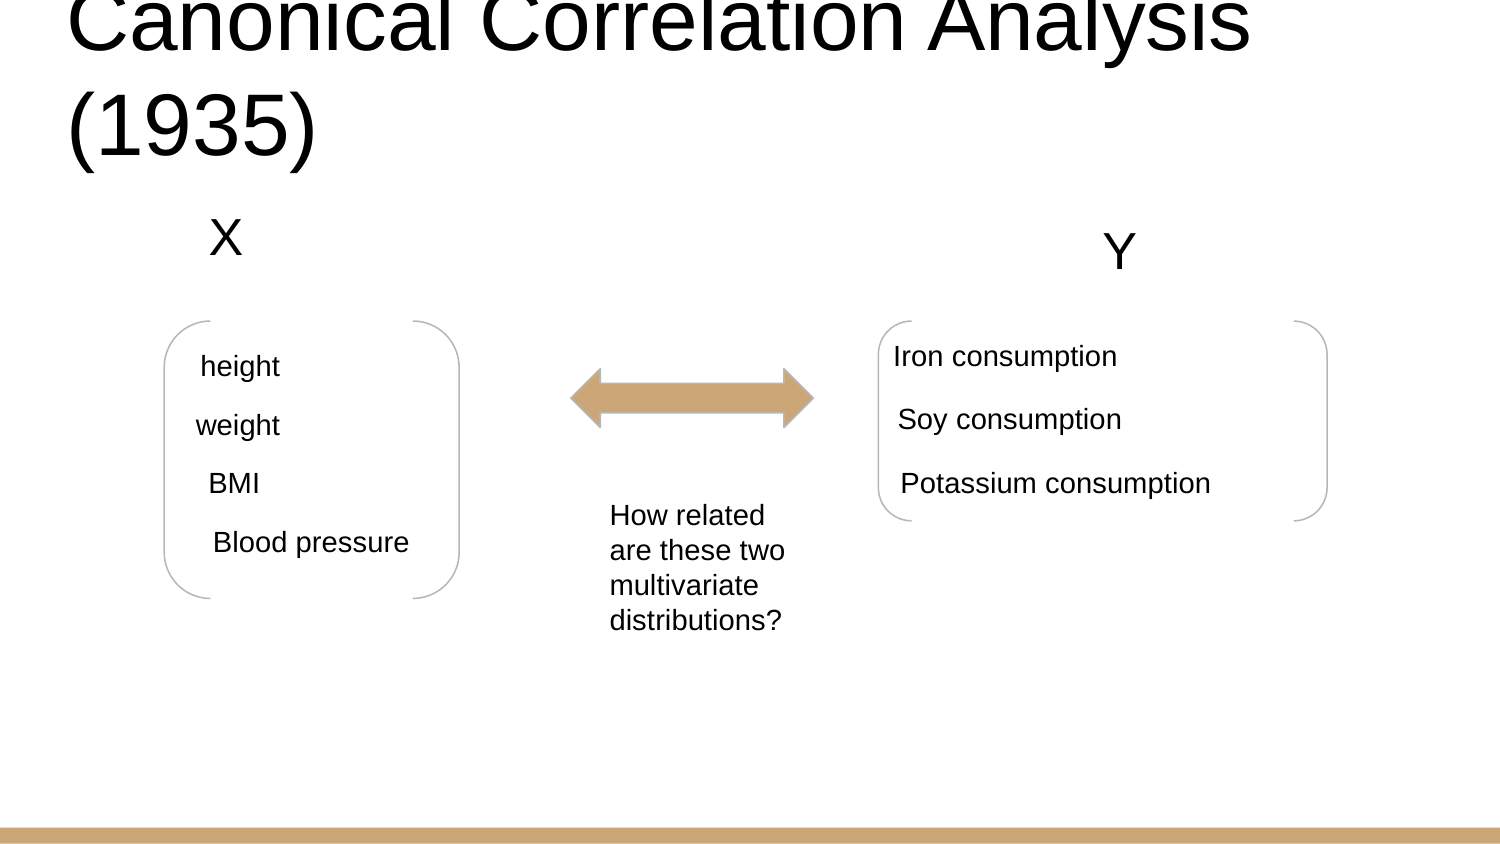

# Canonical Correlation Analysis (1935)
X

height
weight
BMI
Blood pressure
Y

Iron consumption
Soy consumption
Potassium consumption

How related are these two multivariate distributions?